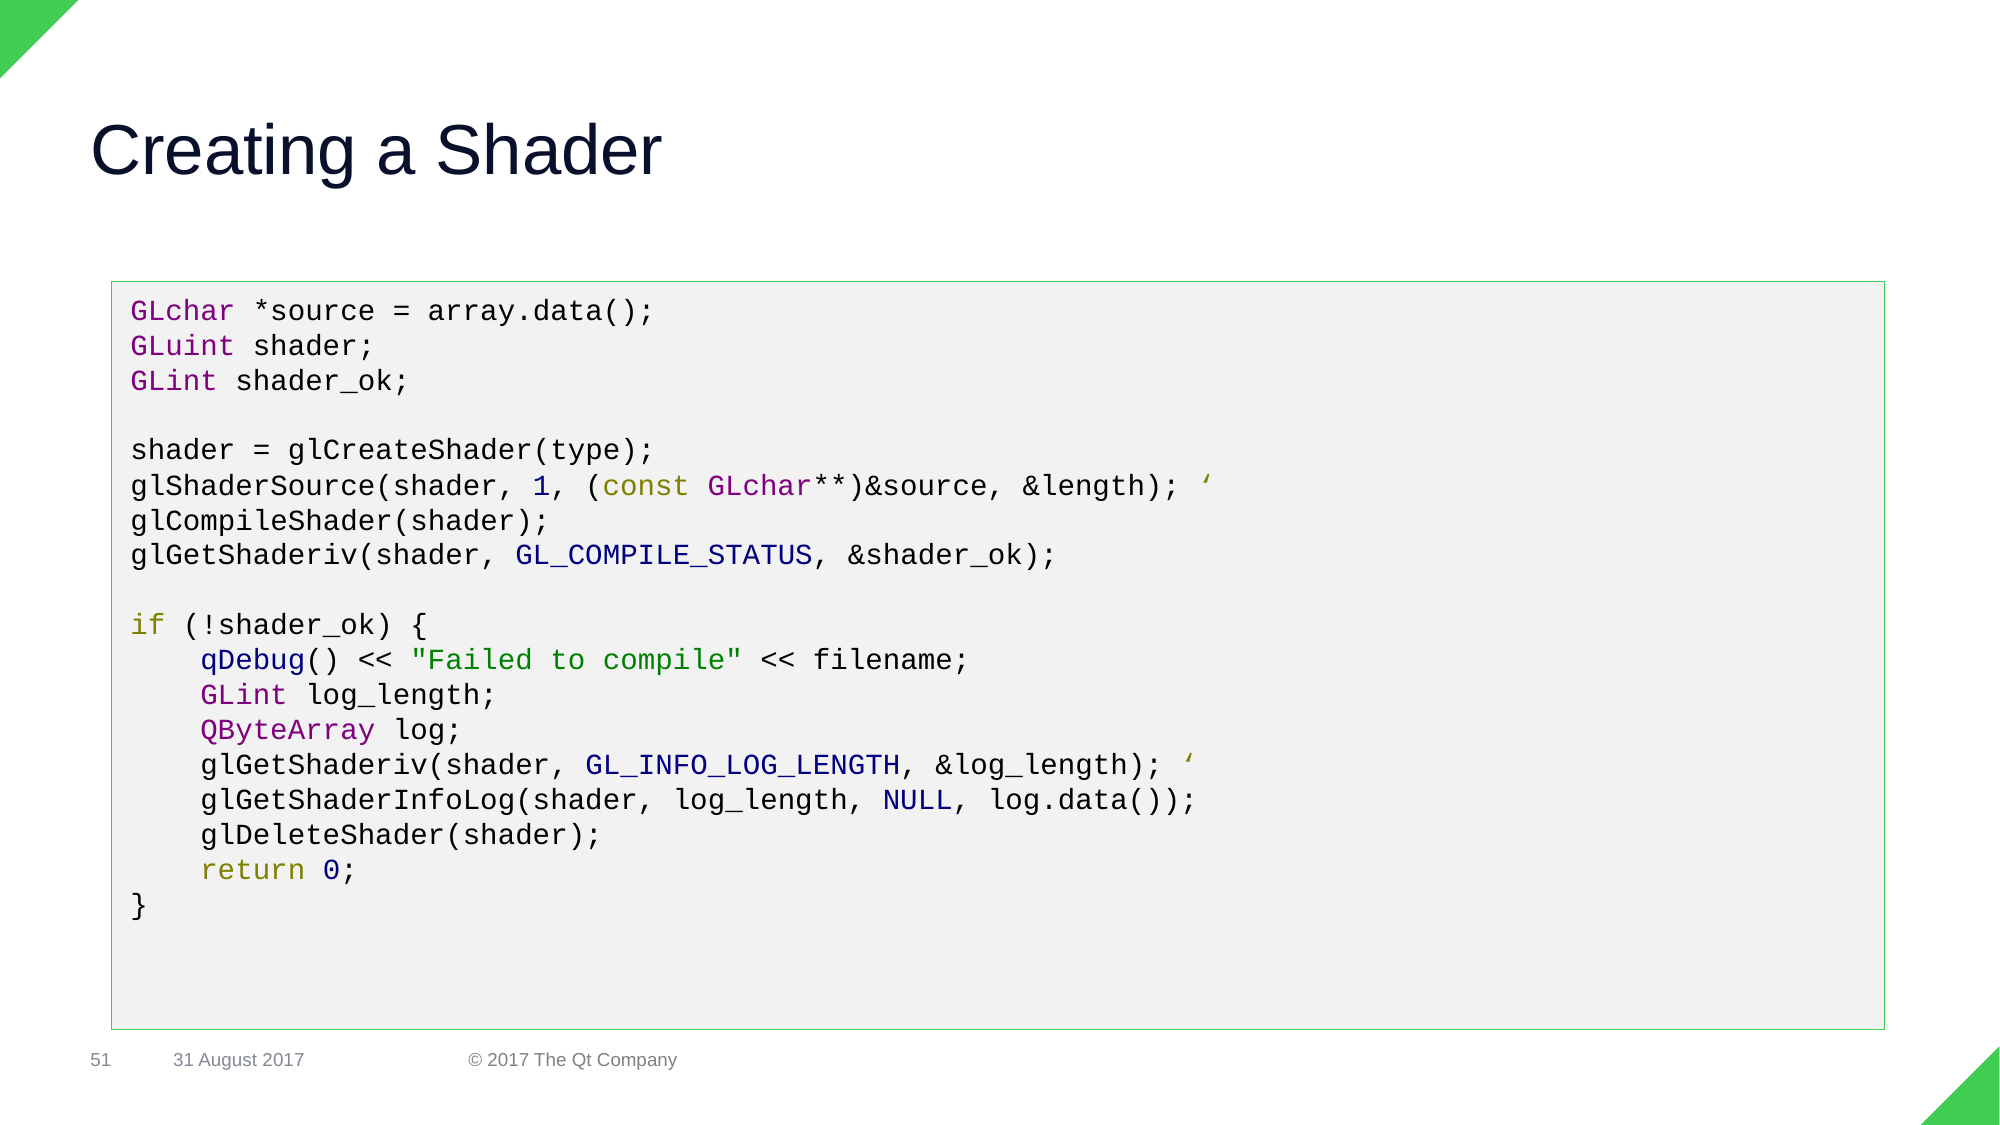

# Creating a Shader
GLchar *source = array.data();
GLuint shader;
GLint shader_ok;
shader = glCreateShader(type);
glShaderSource(shader, 1, (const GLchar**)&source, &length); ‘
glCompileShader(shader);
glGetShaderiv(shader, GL_COMPILE_STATUS, &shader_ok);

if (!shader_ok) {
    qDebug() << "Failed to compile" << filename;
    GLint log_length;
    QByteArray log;
    glGetShaderiv(shader, GL_INFO_LOG_LENGTH, &log_length); ‘
    glGetShaderInfoLog(shader, log_length, NULL, log.data());
    glDeleteShader(shader);
    return 0;
}
51
31 August 2017
© 2017 The Qt Company